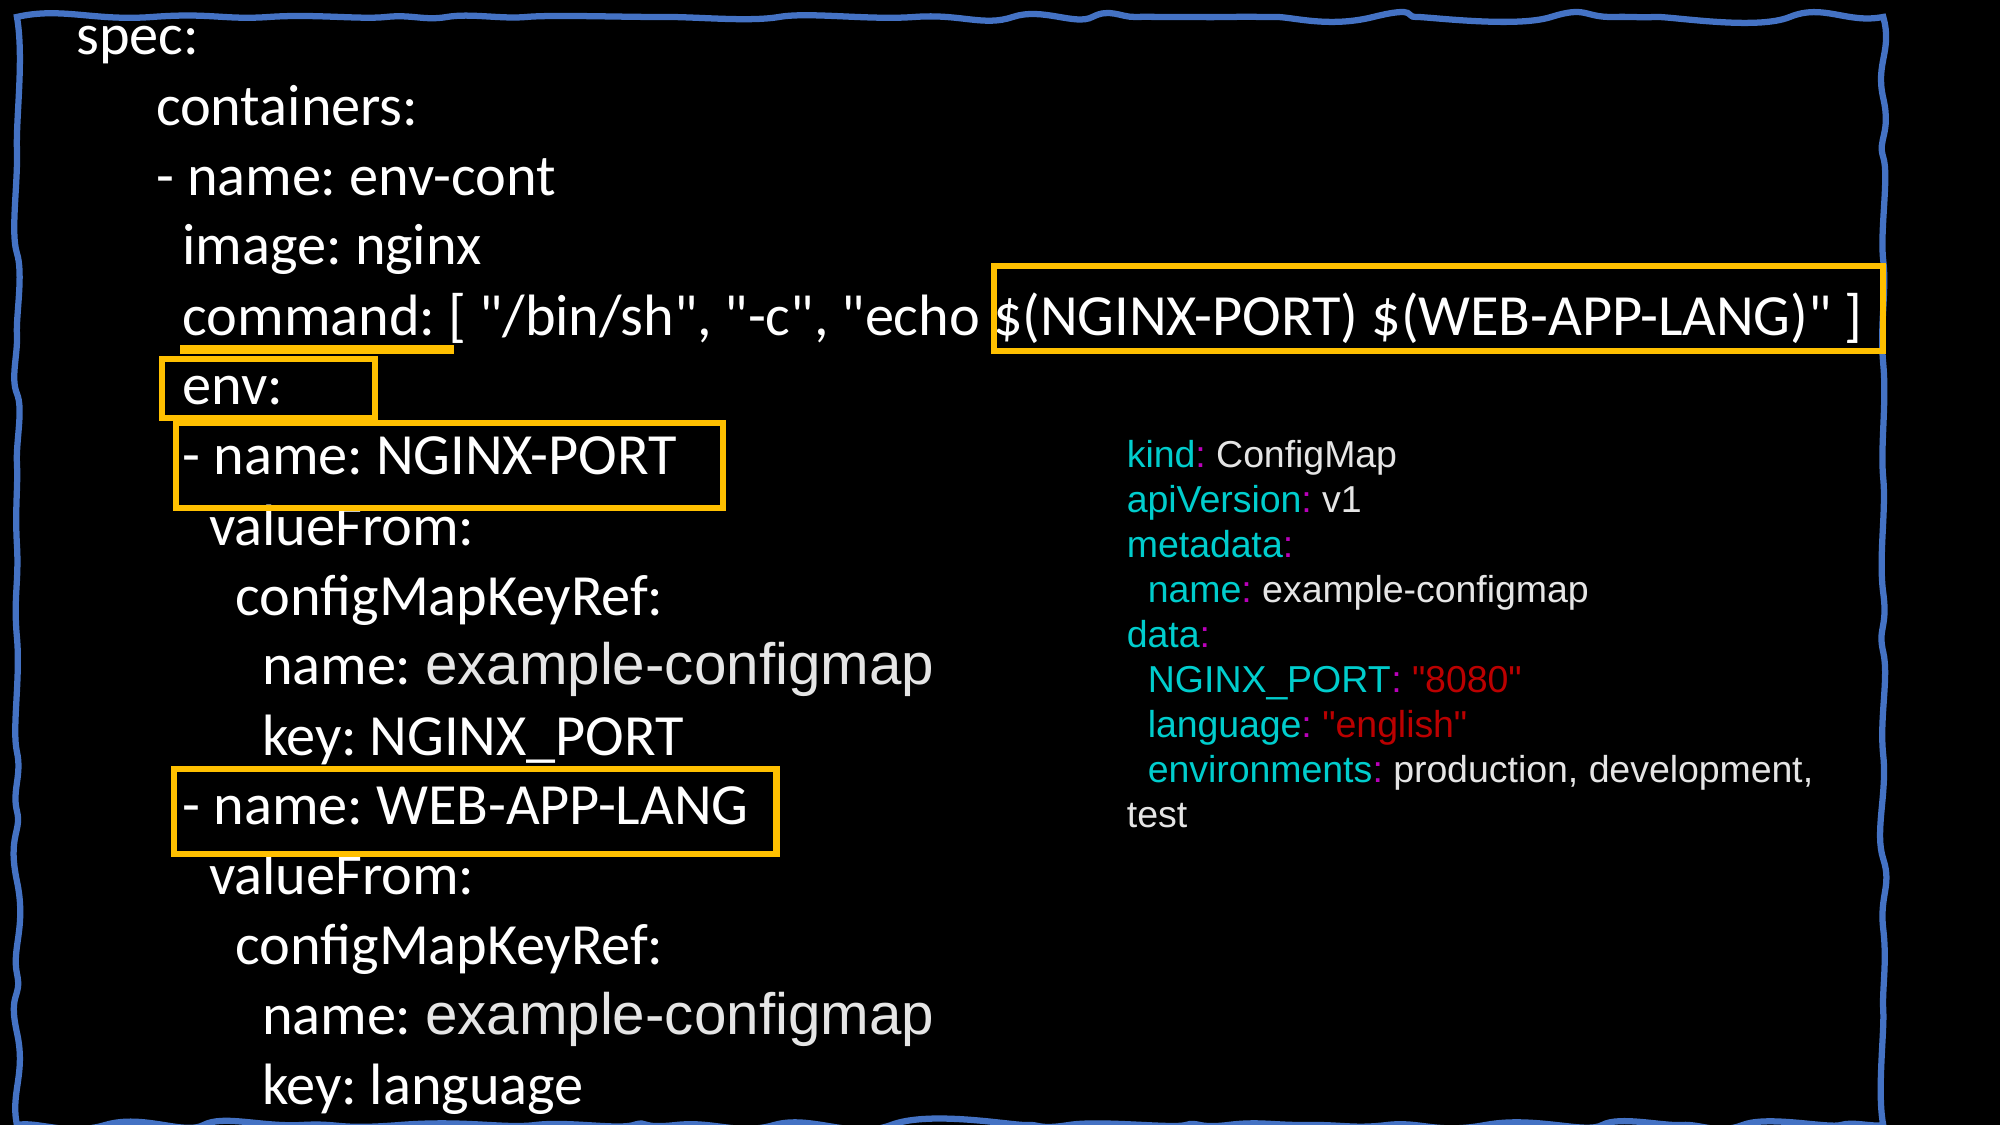

spec:
      containers:
      - name: env-cont
        image: nginx
        command: [ "/bin/sh", "-c", "echo $(NGINX-PORT) $(WEB-APP-LANG)" ]
        env:
        - name: NGINX-PORT
          valueFrom:
            configMapKeyRef:
              name: example-configmap
              key: NGINX_PORT
        - name: WEB-APP-LANG
          valueFrom:
            configMapKeyRef:
              name: example-configmap
              key: language

kind: ConfigMap
apiVersion: v1
metadata:
  name: example-configmap
data:
  NGINX_PORT: "8080"
  language: "english"
  environments: production, development, test